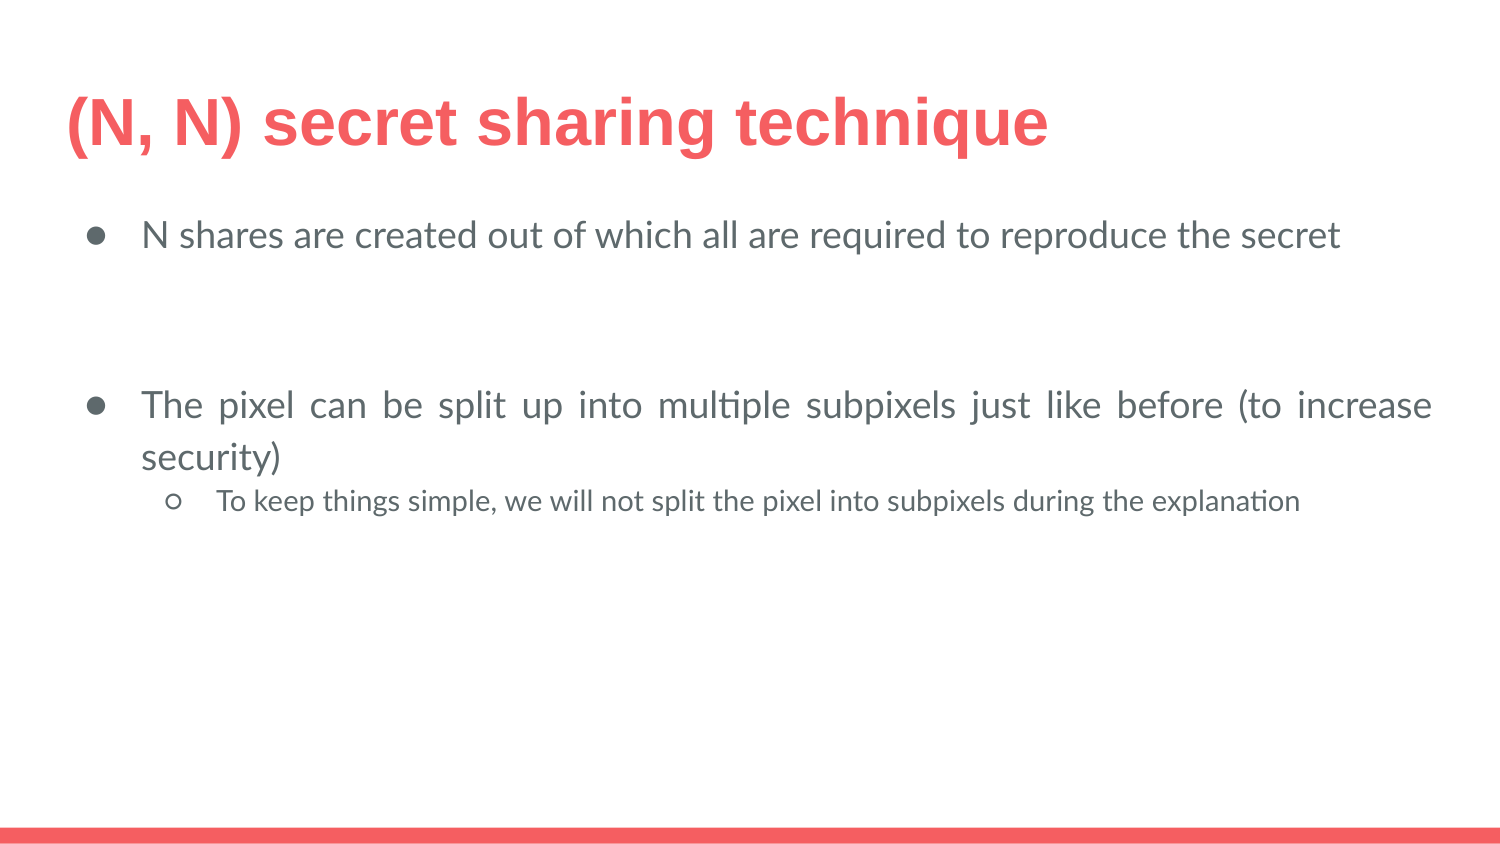

# (N, N) secret sharing technique
N shares are created out of which all are required to reproduce the secret

The pixel can be split up into multiple subpixels just like before (to increase security)
To keep things simple, we will not split the pixel into subpixels during the explanation